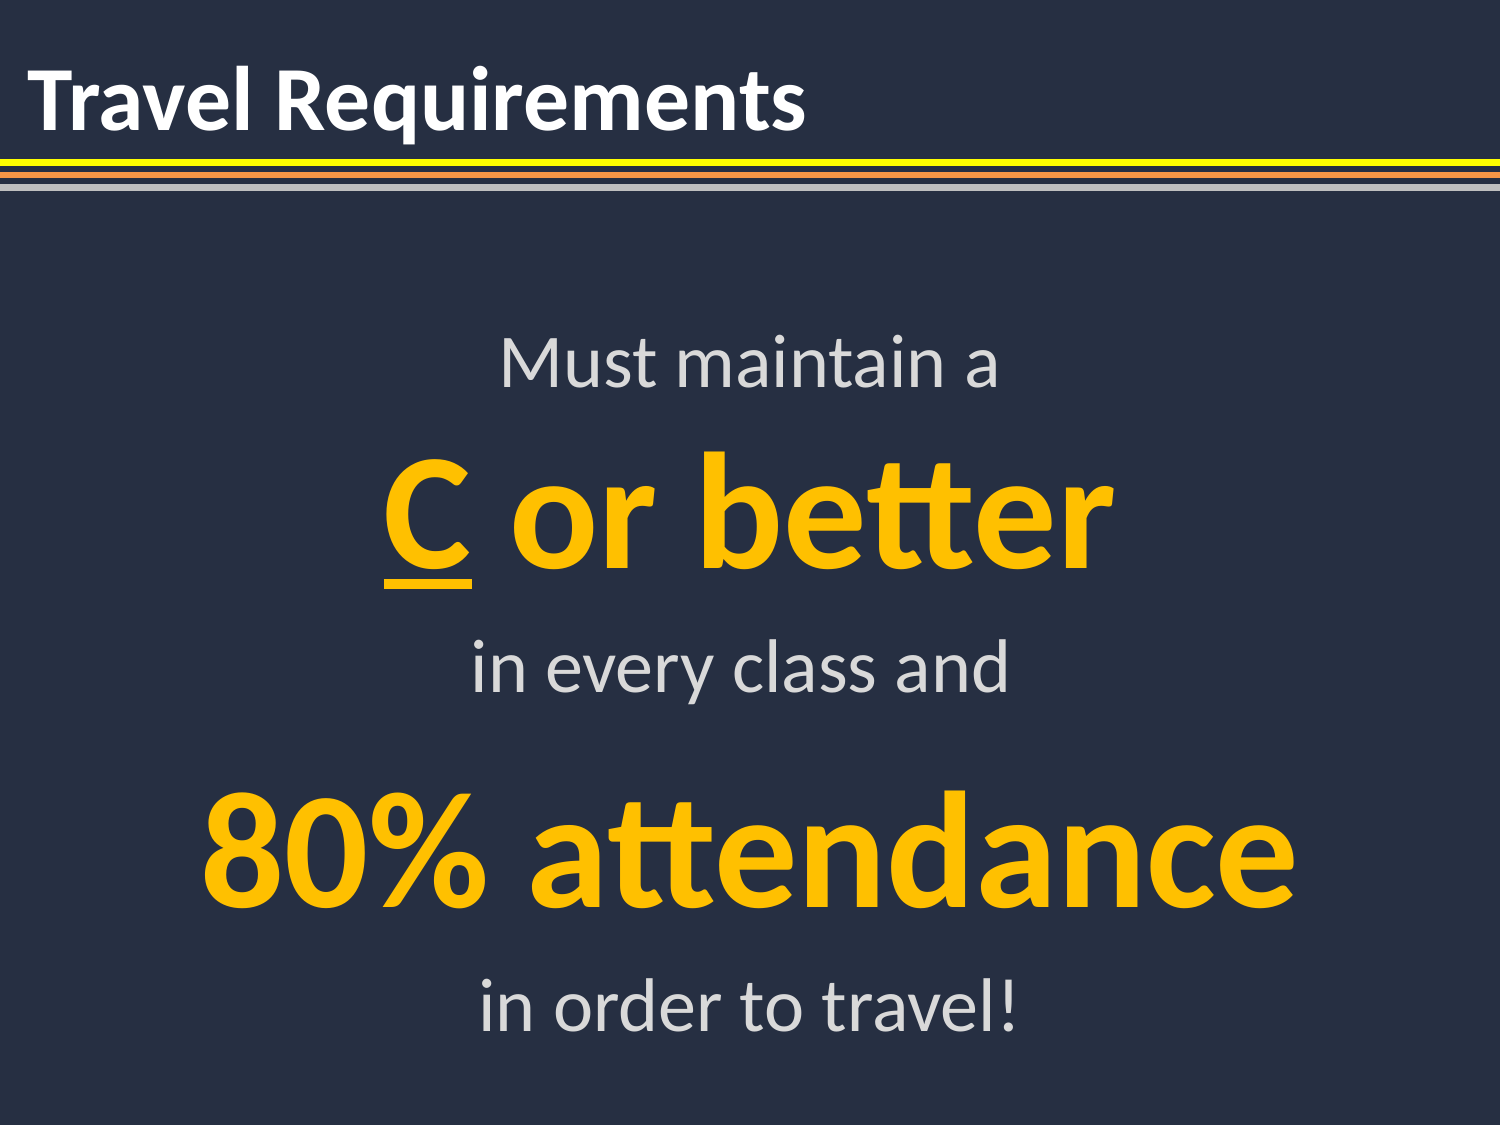

# Travel Requirements
Must maintain a
C or better
in every class and
80% attendance
in order to travel!